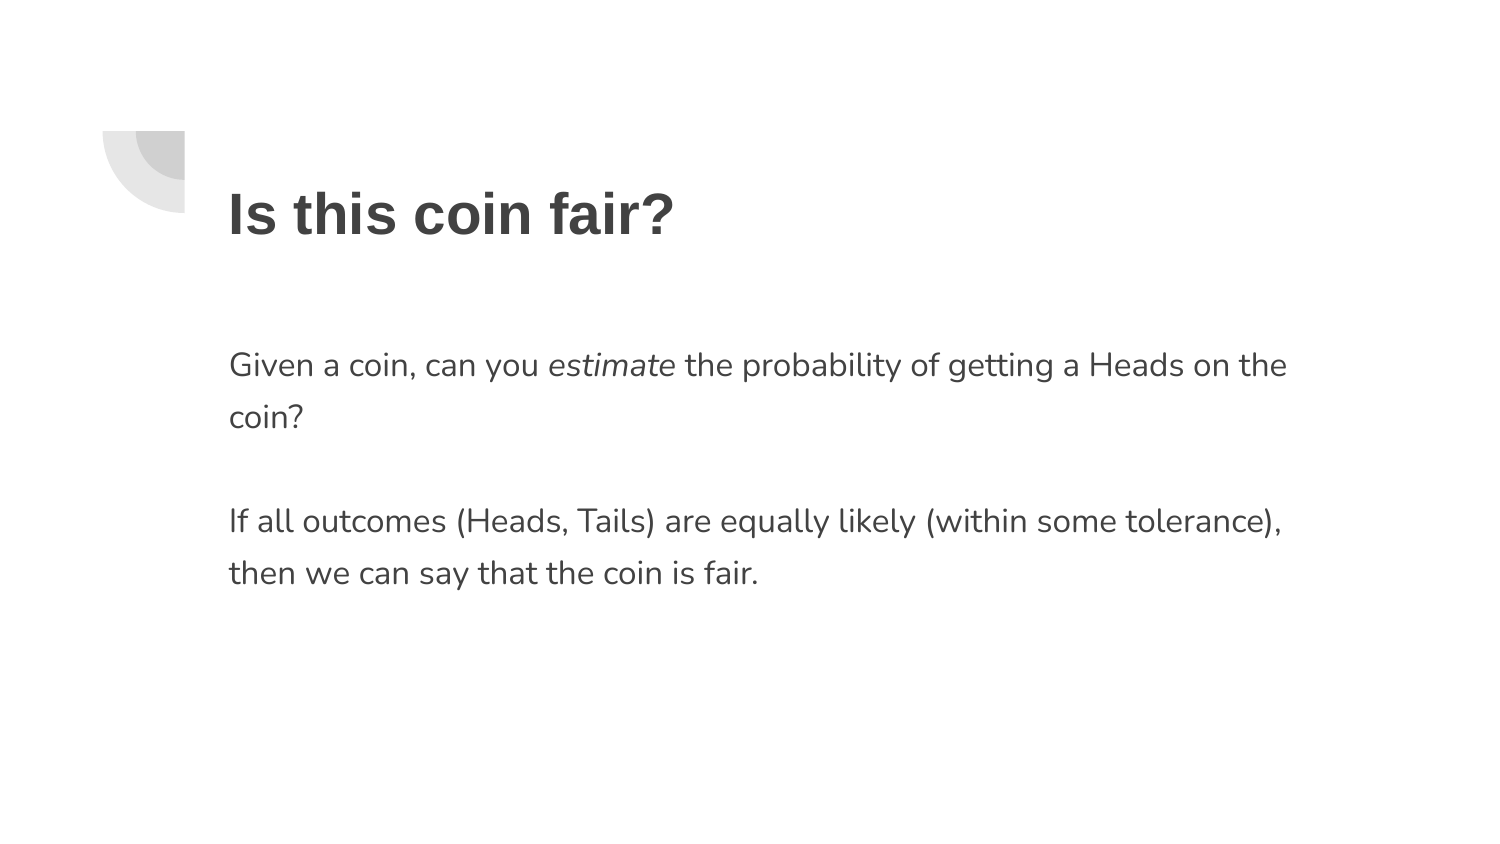

# Is this coin fair?
Given a coin, can you estimate the probability of getting a Heads on the coin?

If all outcomes (Heads, Tails) are equally likely (within some tolerance), then we can say that the coin is fair.